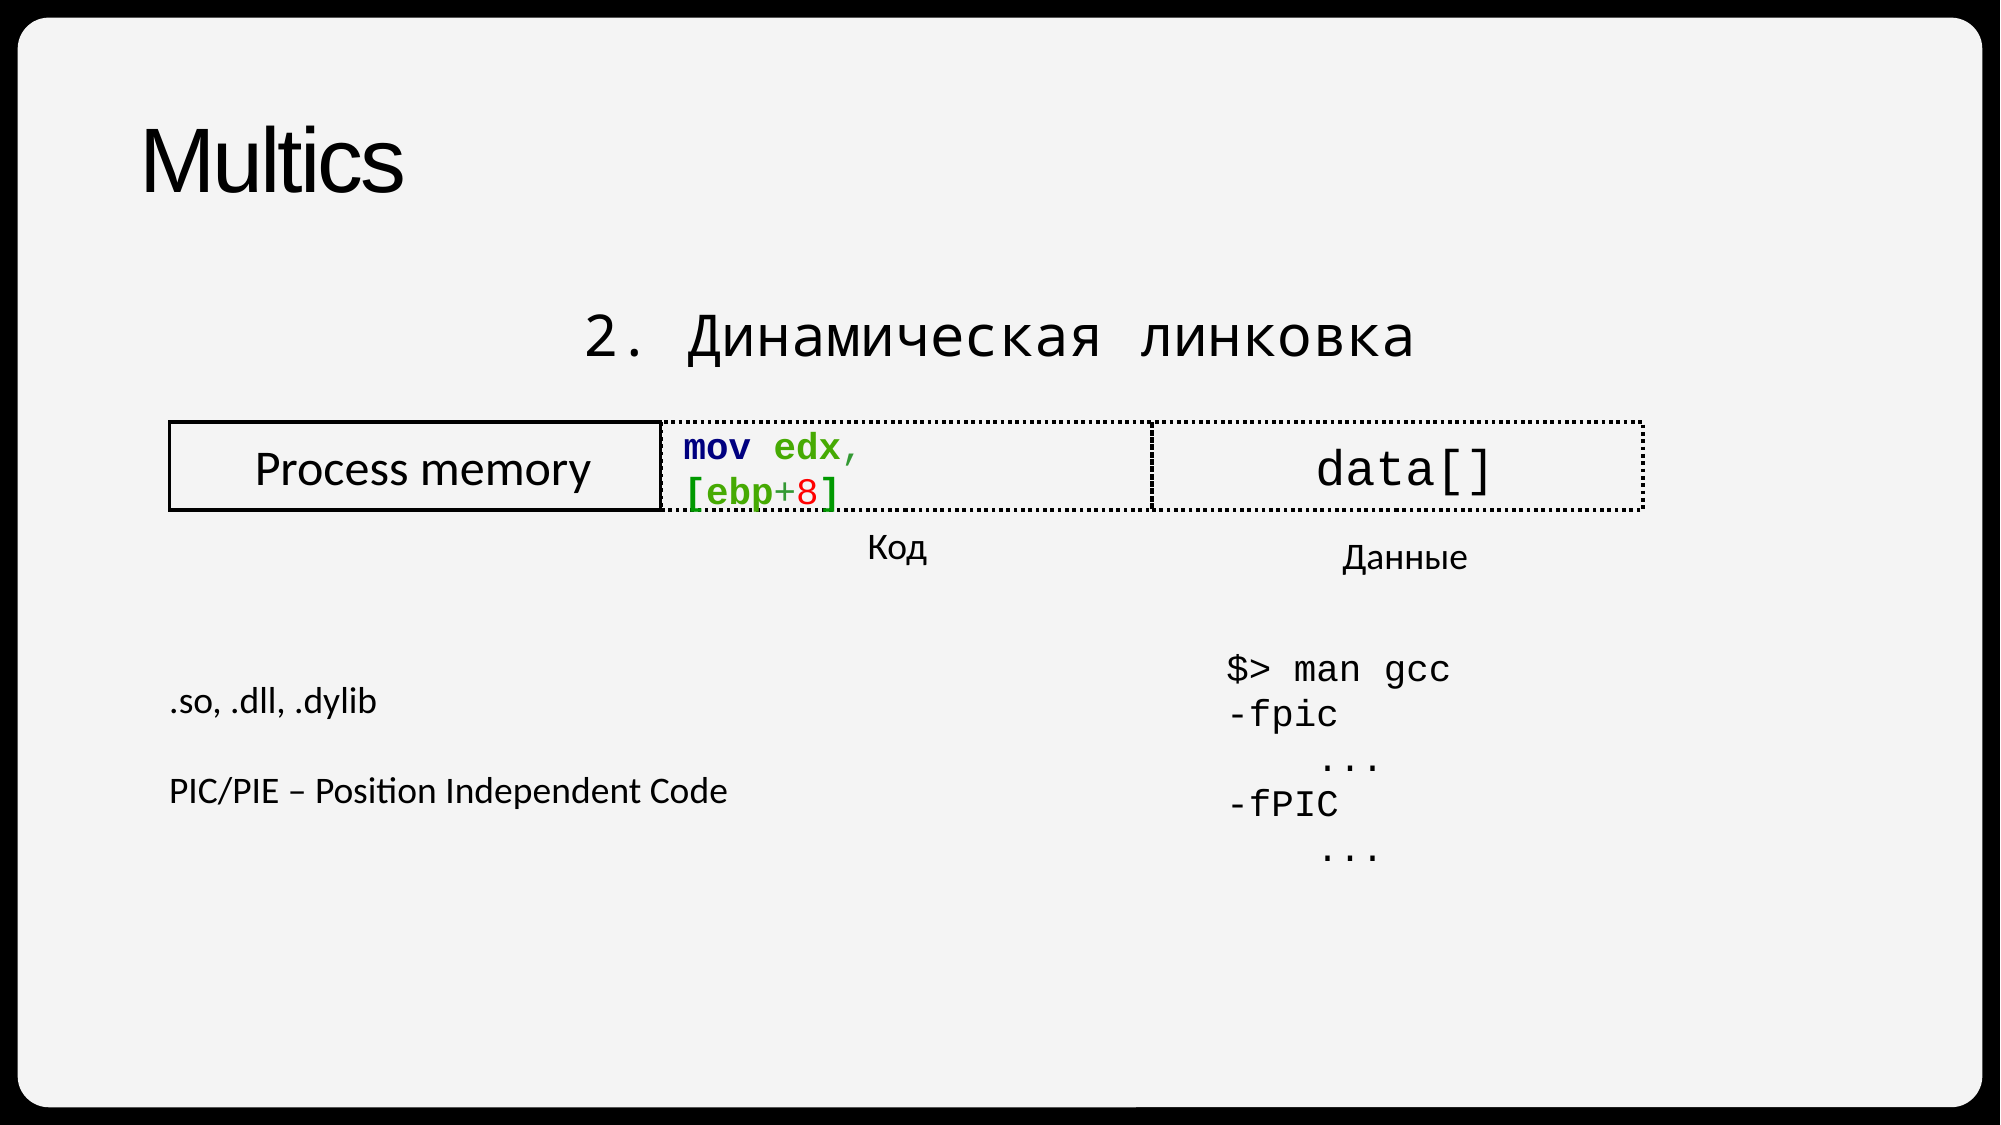

# Multics
2. Динамическая линковка

Process memory
data[]
mov edx, [ebp+8]
Код
Данные
$> man gcc
-fpic
    ...
-fPIC
    ...
.so, .dll, .dylib

PIC/PIE – Position Independent Code